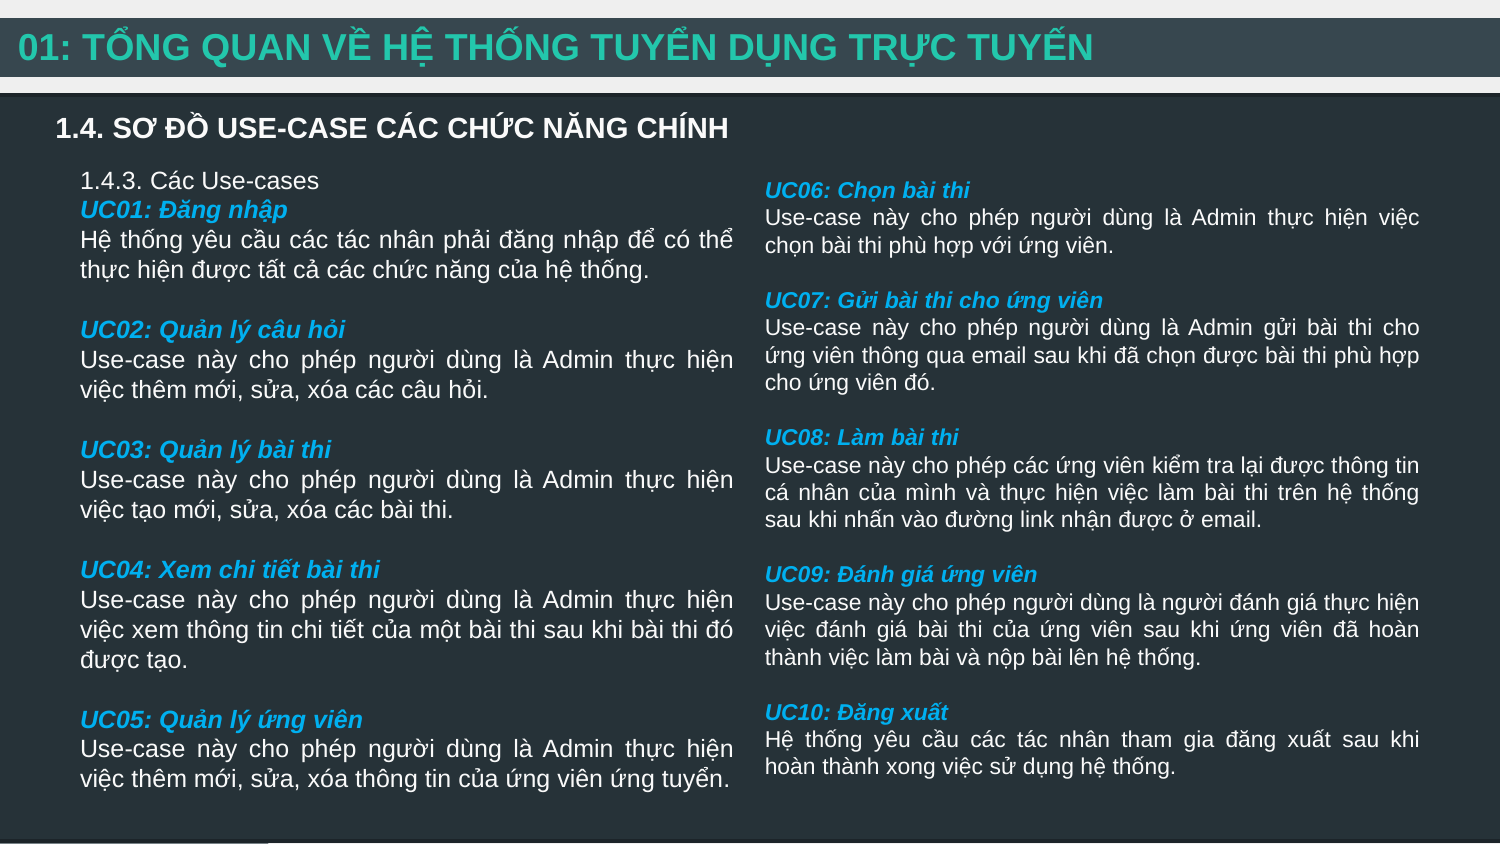

01: TỔNG QUAN VỀ HỆ THỐNG TUYỂN DỤNG TRỰC TUYẾN

1.4. SƠ ĐỒ USE-CASE CÁC CHỨC NĂNG CHÍNH

1.4.3. Các Use-cases
UC01: Đăng nhập
Hệ thống yêu cầu các tác nhân phải đăng nhập để có thể thực hiện được tất cả các chức năng của hệ thống.

UC02: Quản lý câu hỏi
Use-case này cho phép người dùng là Admin thực hiện việc thêm mới, sửa, xóa các câu hỏi.

UC03: Quản lý bài thi
Use-case này cho phép người dùng là Admin thực hiện việc tạo mới, sửa, xóa các bài thi.

UC04: Xem chi tiết bài thi
Use-case này cho phép người dùng là Admin thực hiện việc xem thông tin chi tiết của một bài thi sau khi bài thi đó được tạo.

UC05: Quản lý ứng viên
Use-case này cho phép người dùng là Admin thực hiện việc thêm mới, sửa, xóa thông tin của ứng viên ứng tuyển.

UC06: Chọn bài thi
Use-case này cho phép người dùng là Admin thực hiện việc chọn bài thi phù hợp với ứng viên.

UC07: Gửi bài thi cho ứng viên
Use-case này cho phép người dùng là Admin gửi bài thi cho ứng viên thông qua email sau khi đã chọn được bài thi phù hợp cho ứng viên đó.

UC08: Làm bài thi
Use-case này cho phép các ứng viên kiểm tra lại được thông tin cá nhân của mình và thực hiện việc làm bài thi trên hệ thống sau khi nhấn vào đường link nhận được ở email.

UC09: Đánh giá ứng viên
Use-case này cho phép người dùng là người đánh giá thực hiện việc đánh giá bài thi của ứng viên sau khi ứng viên đã hoàn thành việc làm bài và nộp bài lên hệ thống.

UC10: Đăng xuất
Hệ thống yêu cầu các tác nhân tham gia đăng xuất sau khi hoàn thành xong việc sử dụng hệ thống.